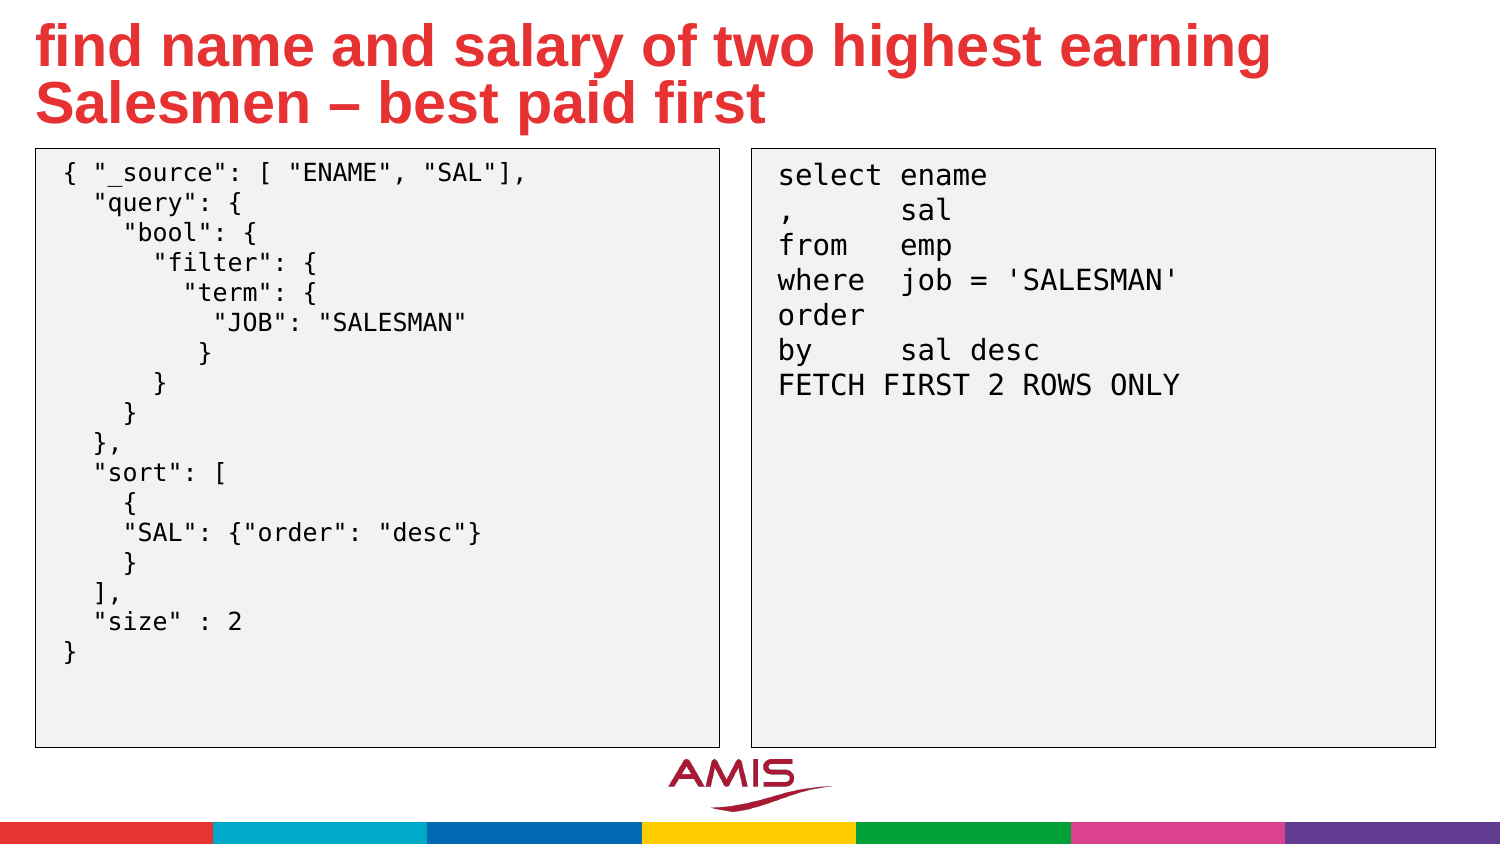

# find name and salary of two highest earning Salesmen – best paid first

{ "_source": [ "ENAME", "SAL"],
  "query": {
    "bool": {
      "filter": {
        "term": {
          "JOB": "SALESMAN"
         }
      }
    }
  },
  "sort": [
    {
    "SAL": {"order": "desc"}
    }
  ],
  "size" : 2
}
select ename
,      sal
from   emp
where  job = 'SALESMAN'
order
by     sal desc
FETCH FIRST 2 ROWS ONLY